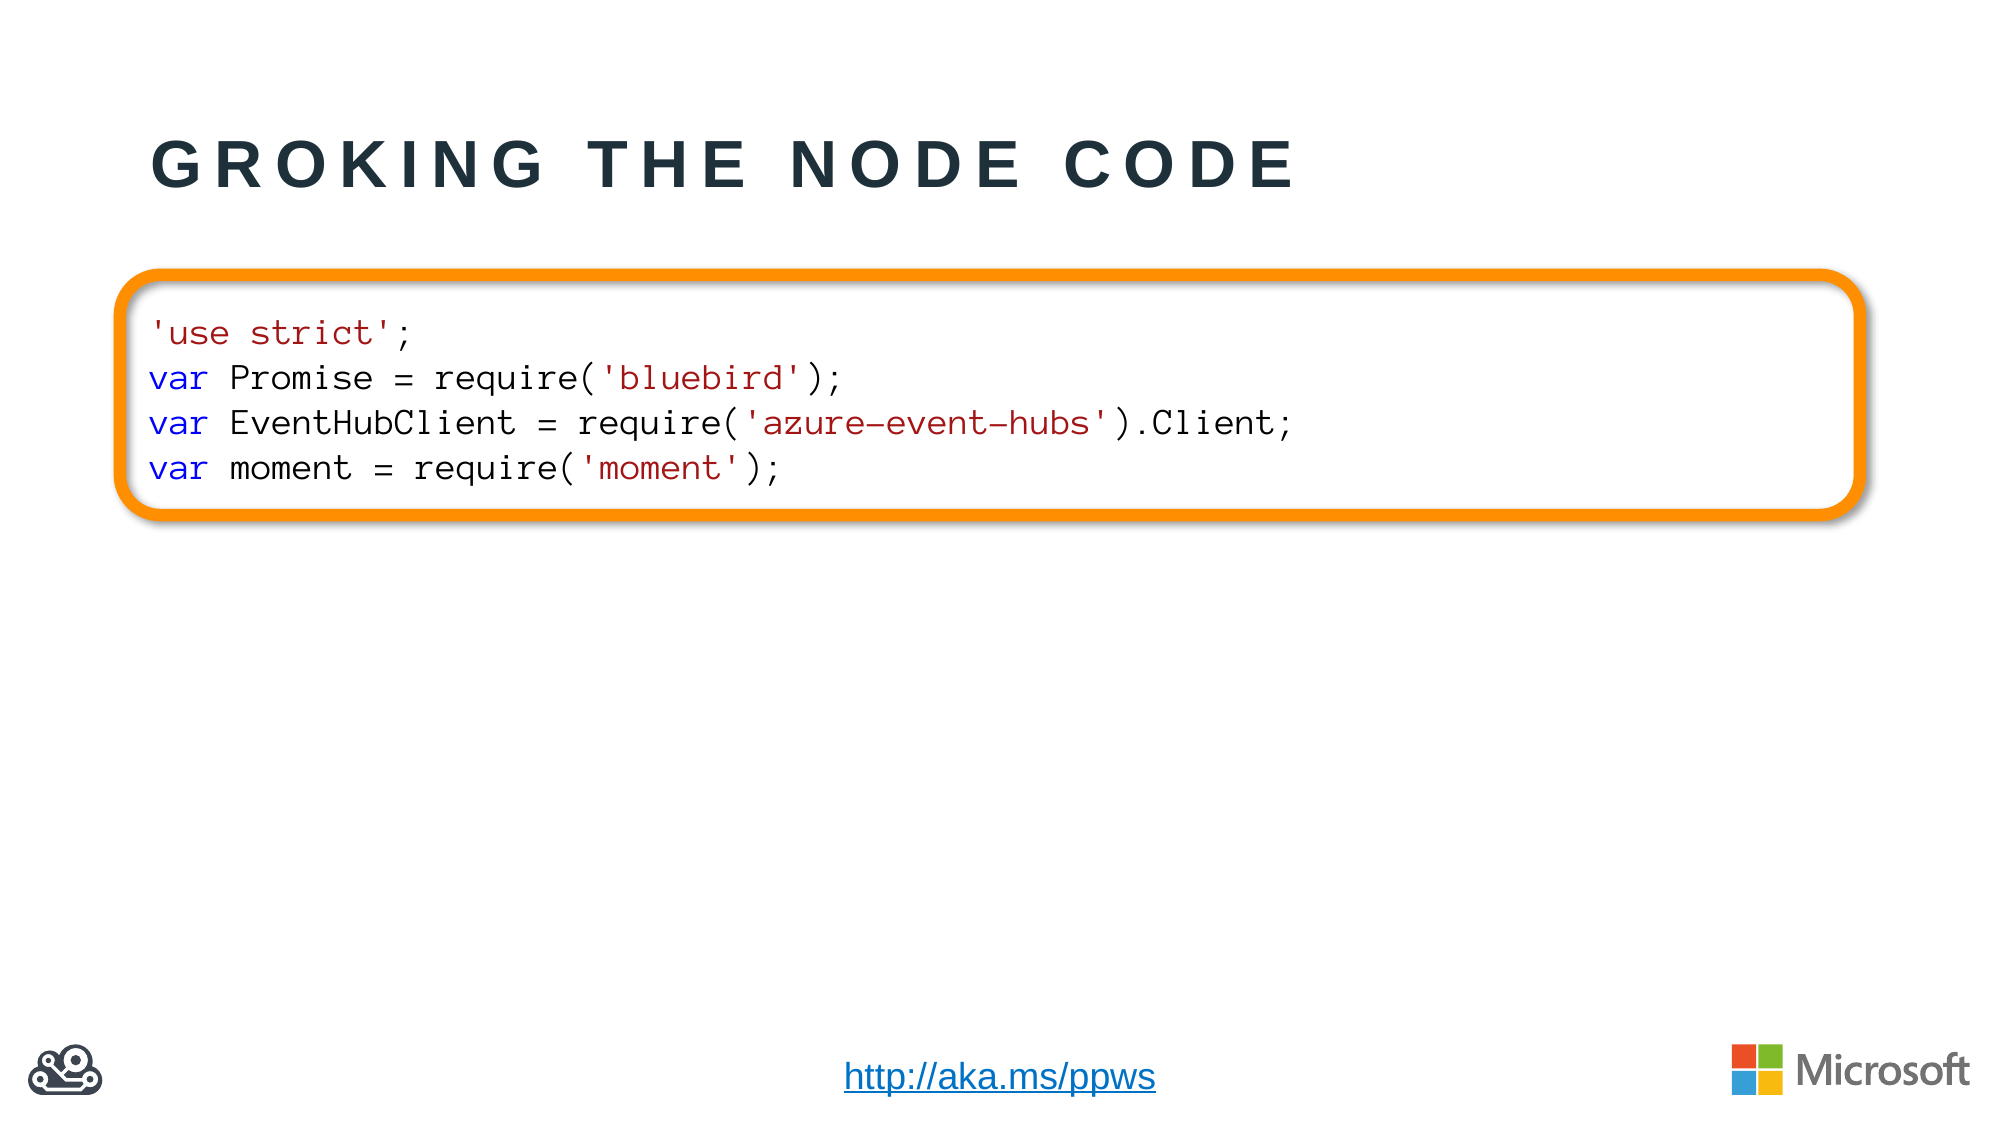

# Groking the node code

'use strict';
var Promise = require('bluebird');
var EventHubClient = require('azure-event-hubs').Client;
var moment = require('moment');